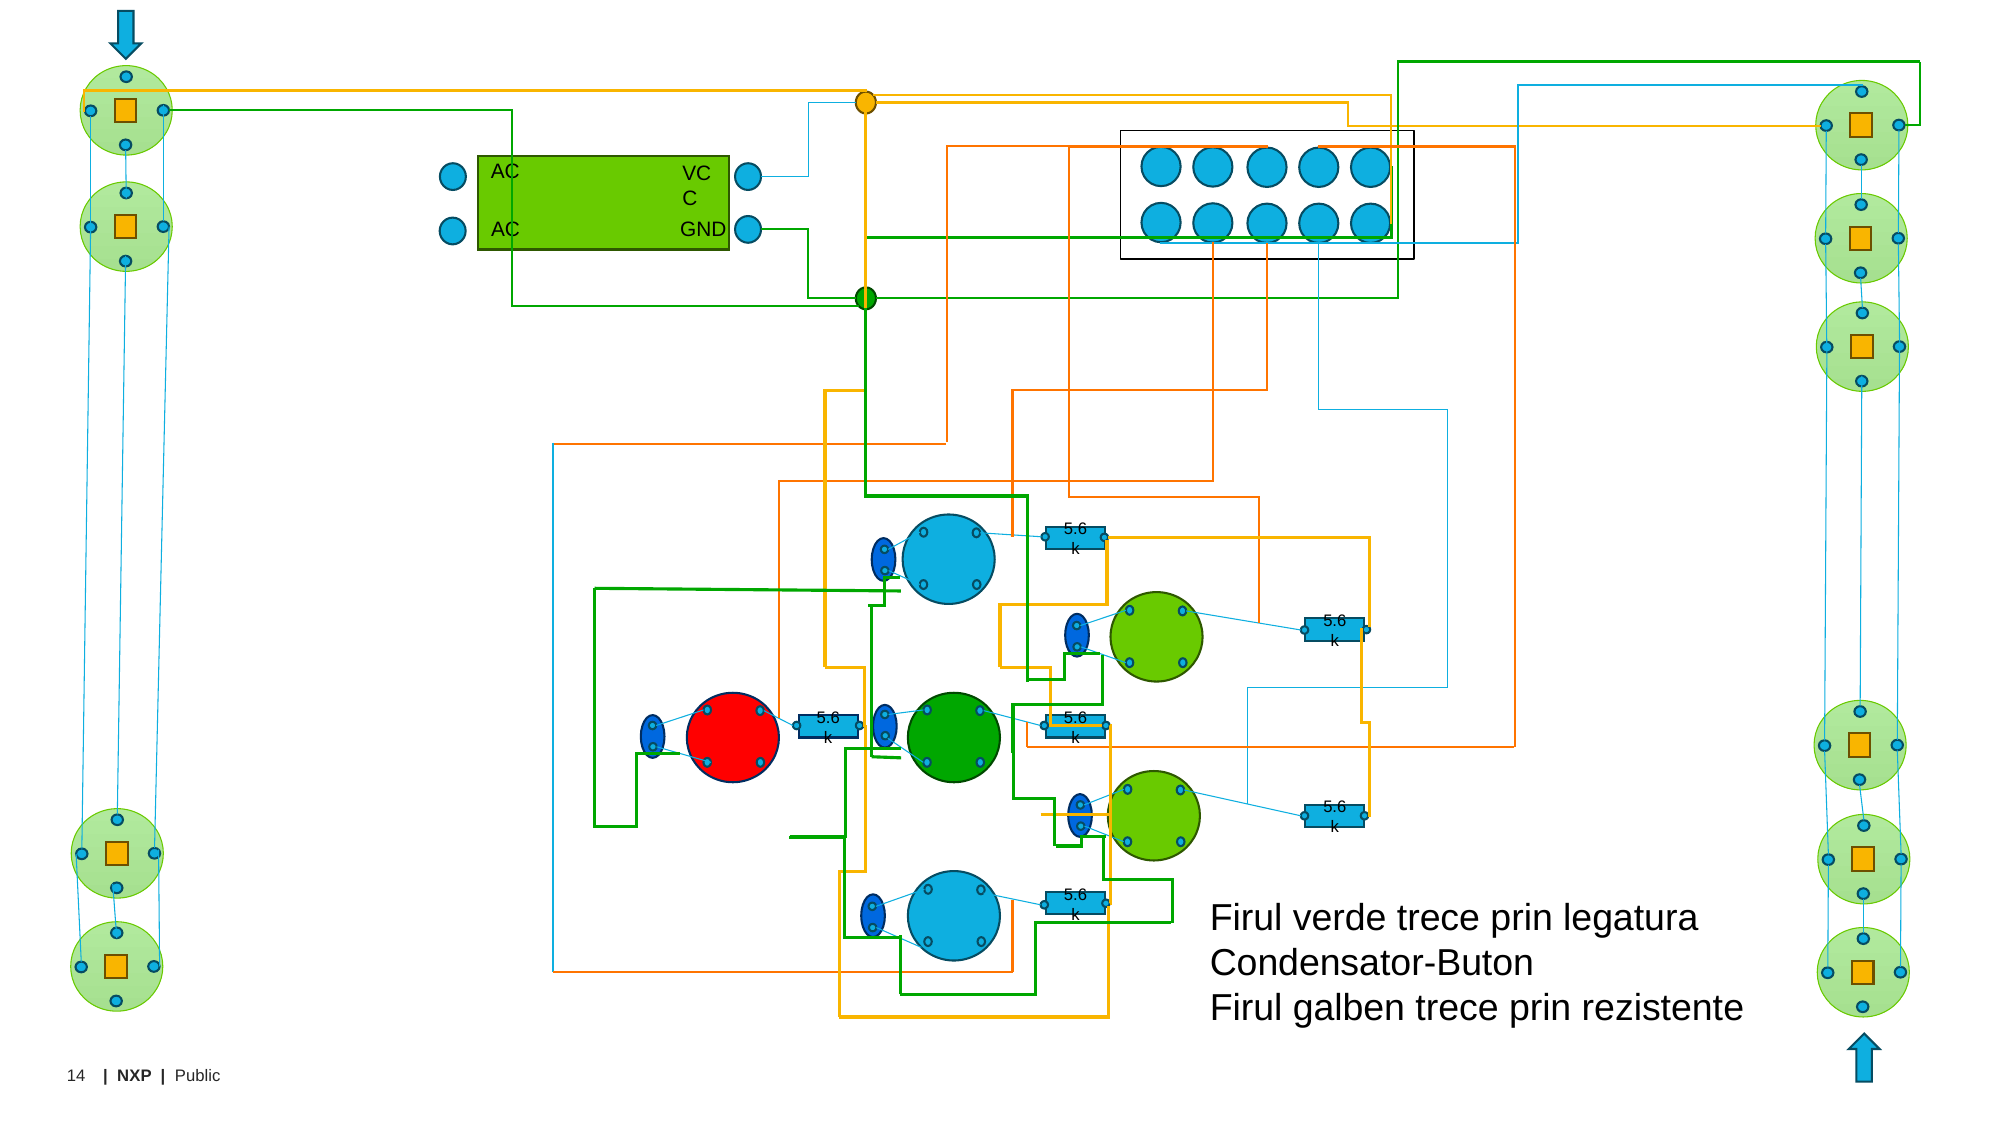

AC
VCC

AC
GND

5.6k

5.6k

5.6k
5.6k

5.6k

Firul verde trece prin legatura
Condensator-Buton
Firul galben trece prin rezistente
5.6k